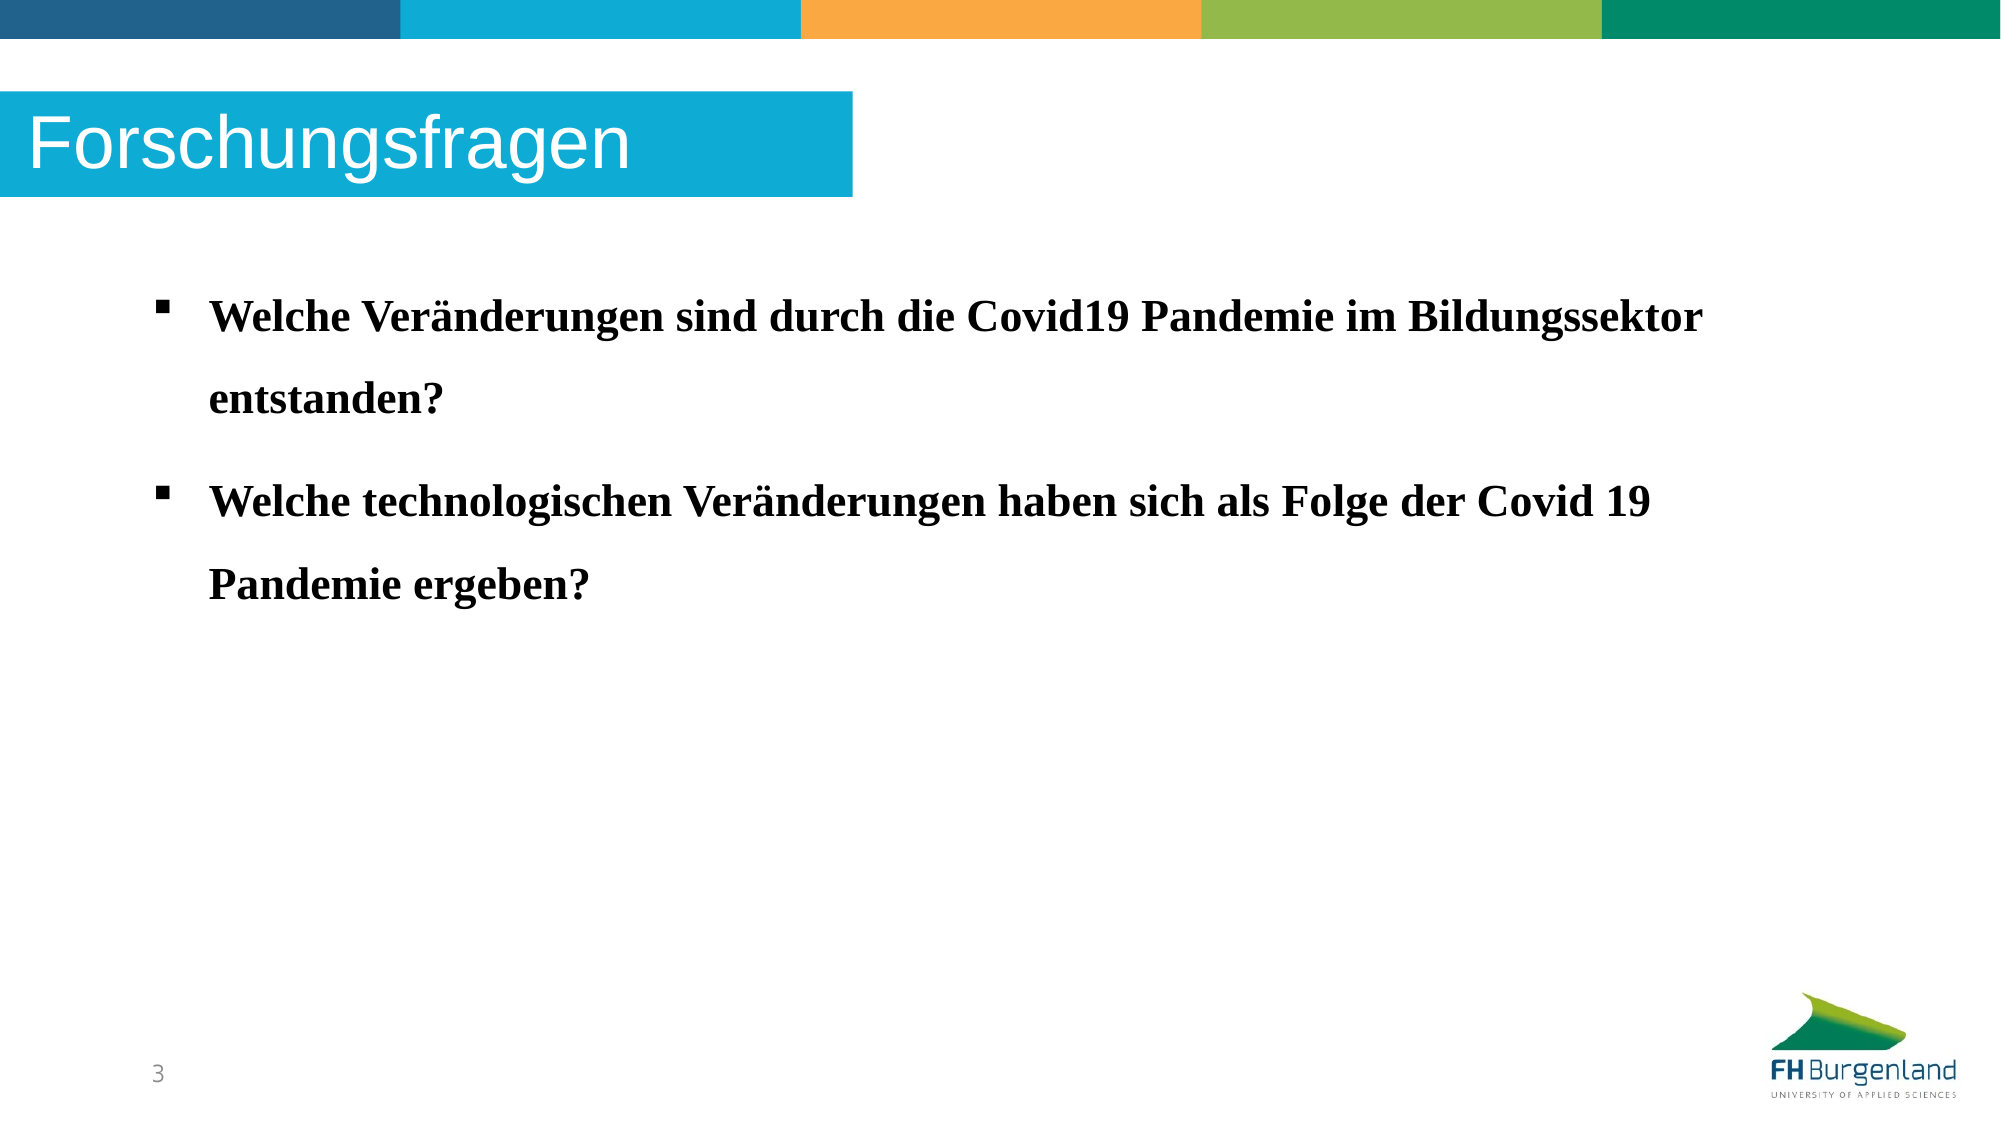

Forschungsfragen
Welche Veränderungen sind durch die Covid19 Pandemie im Bildungssektor entstanden?
Welche technologischen Veränderungen haben sich als Folge der Covid 19 Pandemie ergeben?
3